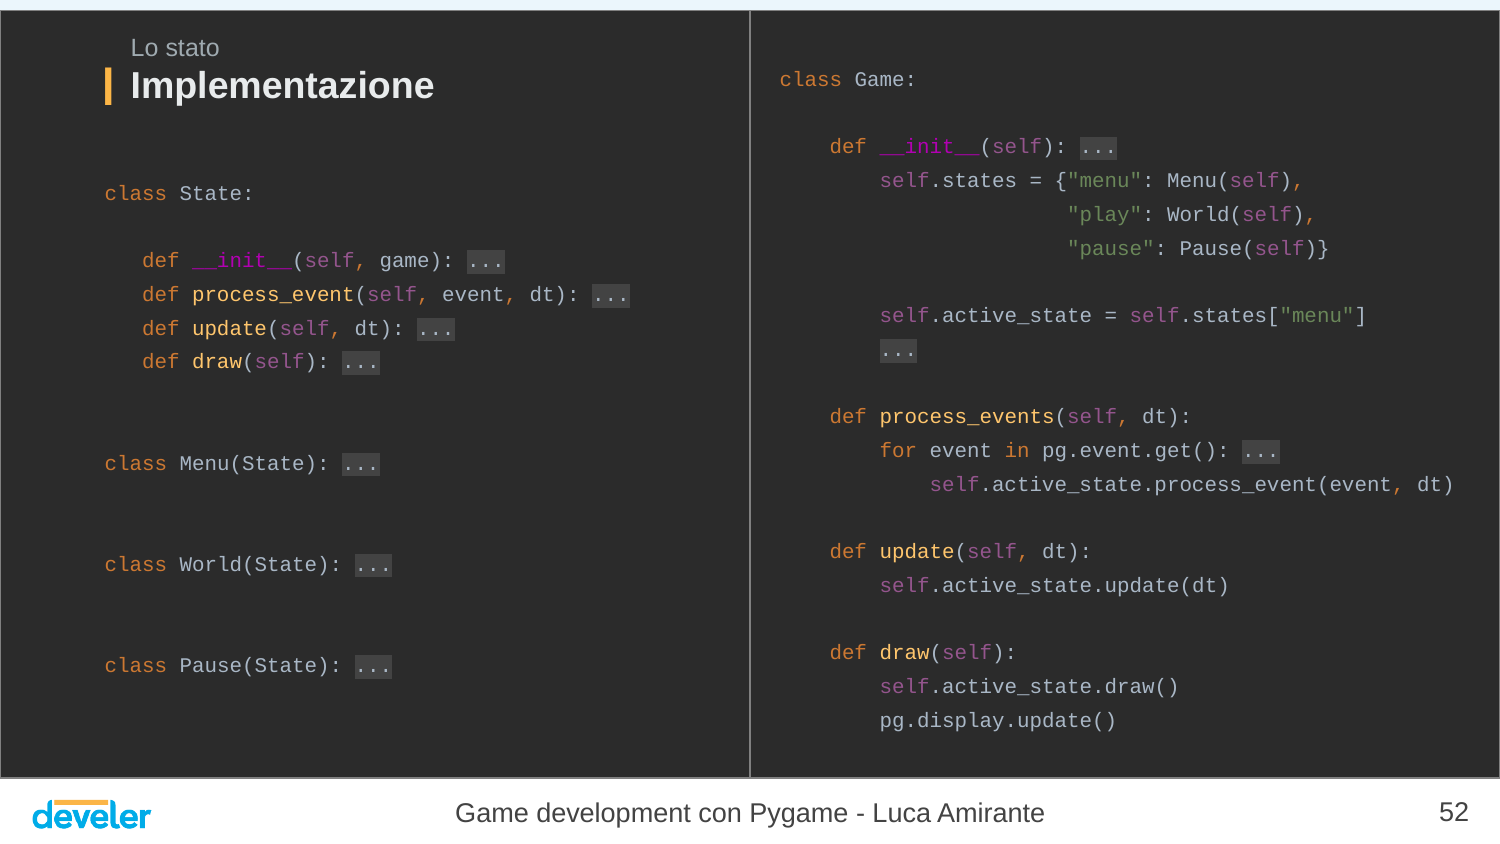

class State:

   def __init__(self, game): ...
   def process_event(self, event, dt): ...
   def update(self, dt): ...
   def draw(self): ...

class Menu(State): ...

class World(State): ...

class Pause(State): ...

class Game:

    def __init__(self): ...
        self.states = {"menu": Menu(self),
                       "play": World(self),
                       "pause": Pause(self)}

        self.active_state = self.states["menu"]
        ...

    def process_events(self, dt):
        for event in pg.event.get(): ...
            self.active_state.process_event(event, dt)

    def update(self, dt):
        self.active_state.update(dt)

    def draw(self):
        self.active_state.draw()
        pg.display.update()
# Lo stato
Implementazione